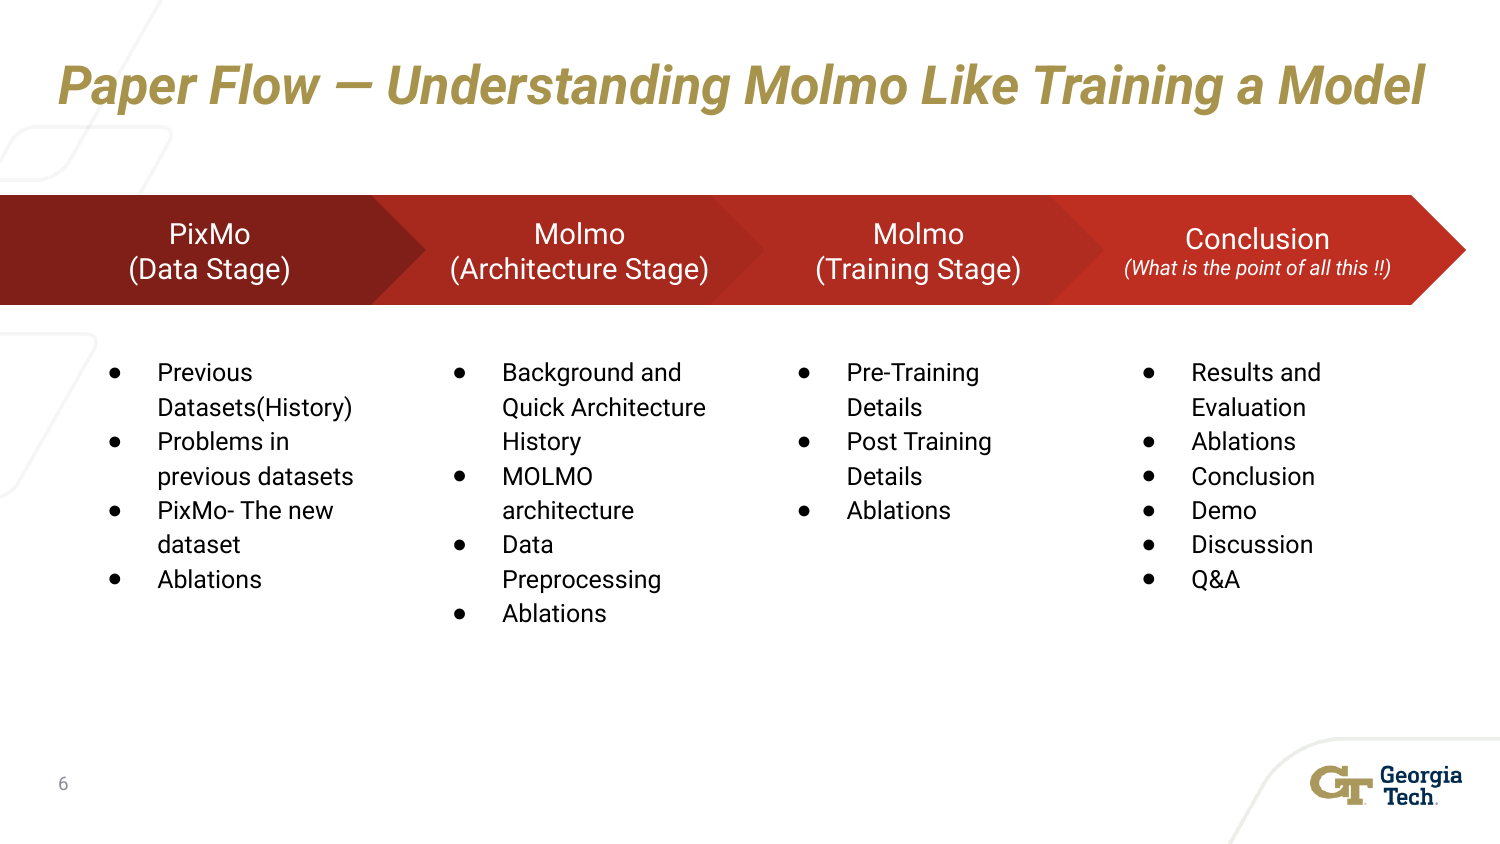

Paper Flow — Understanding Molmo Like Training a Model
Molmo
(Architecture Stage)
Background and Quick Architecture History
MOLMO architecture
Data Preprocessing
Ablations

Molmo
(Training Stage)
Pre-Training Details
Post Training Details
Ablations
Conclusion
(What is the point of all this !!)
Results and Evaluation
Ablations
Conclusion
Demo
Discussion
Q&A
PixMo
(Data Stage)
Previous Datasets(History)
Problems in previous datasets
PixMo- The new dataset
Ablations
6